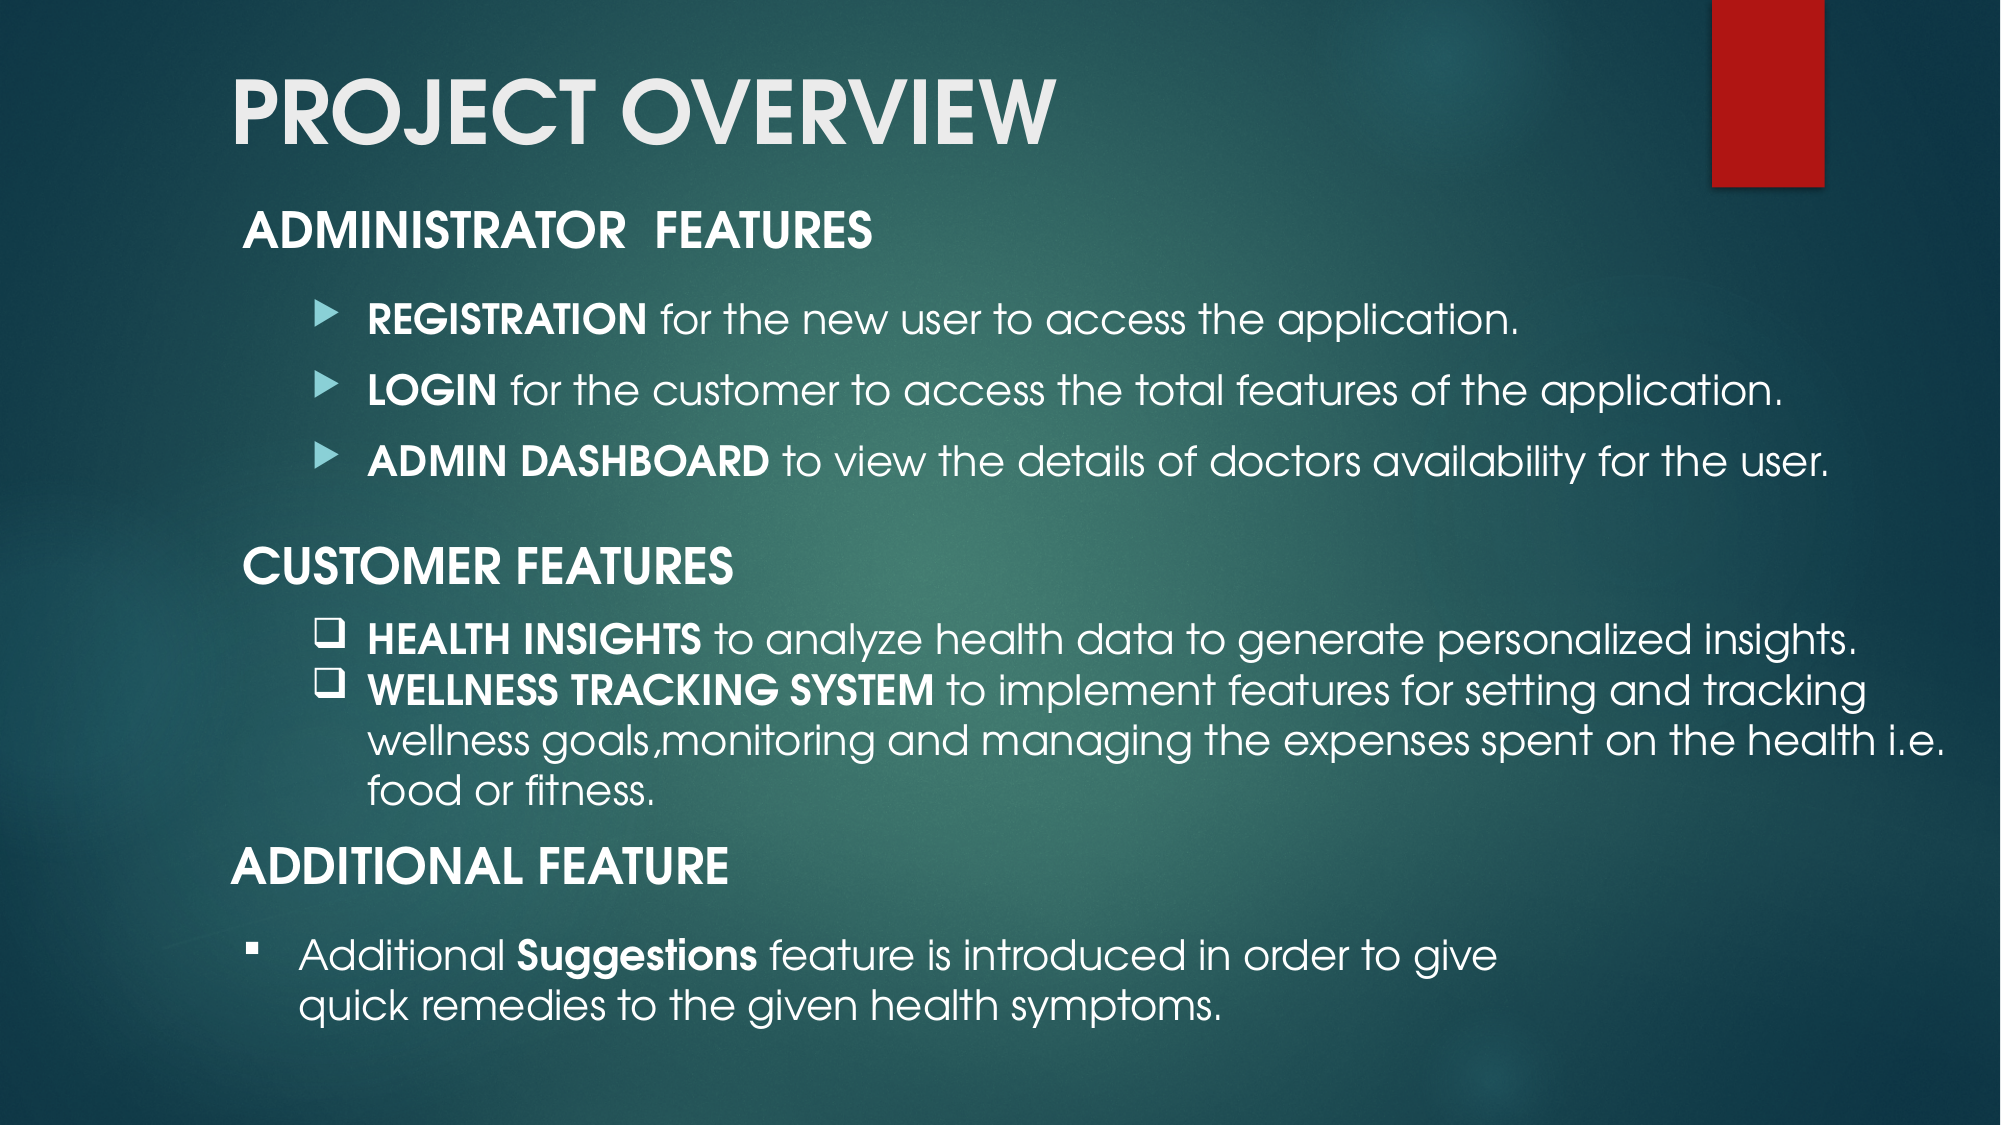

# PROJECT OVERVIEW
ADMINISTRATOR  FEATURES
REGISTRATION for the new user to access the application.
LOGIN for the customer to access the total features of the application.
ADMIN DASHBOARD to view the details of doctors availability for the user.
CUSTOMER FEATURES
HEALTH INSIGHTS to analyze health data to generate personalized insights.
WELLNESS TRACKING SYSTEM to implement features for setting and tracking wellness goals,monitoring and managing the expenses spent on the health i.e. food or fitness.

ADDITIONAL FEATURE
Additional Suggestions feature is introduced in order to give quick remedies to the given health symptoms.